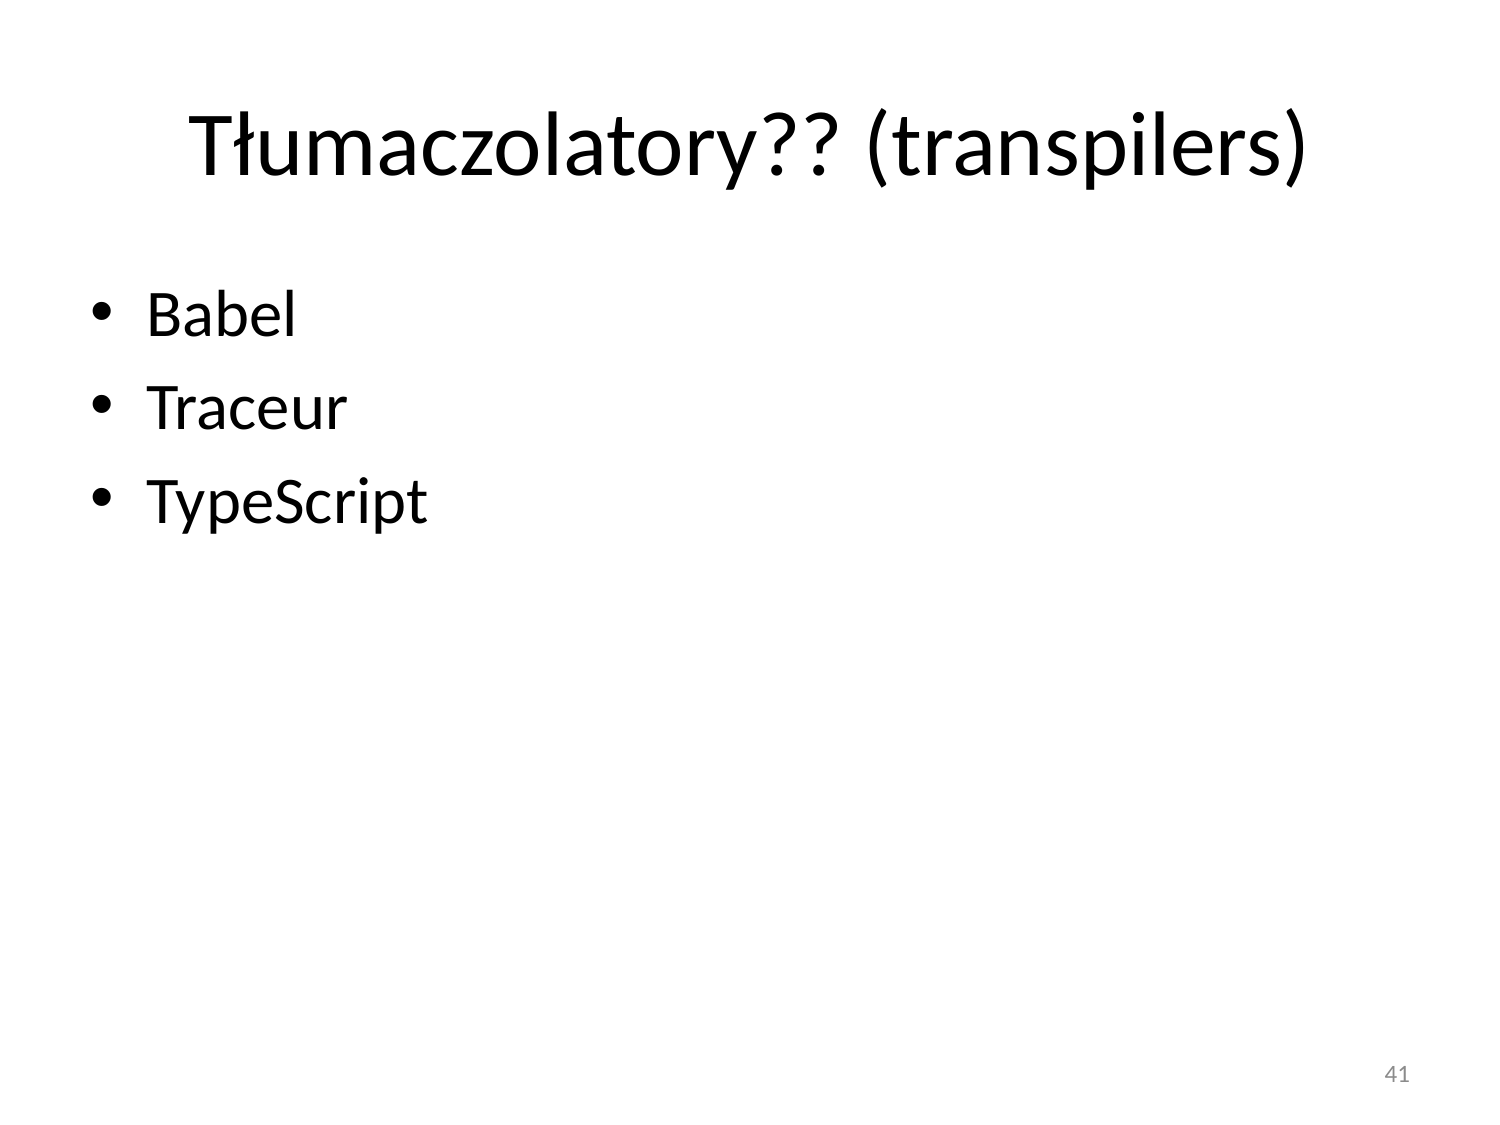

# Tłumaczolatory?? (transpilers)
Babel
Traceur
TypeScript
41